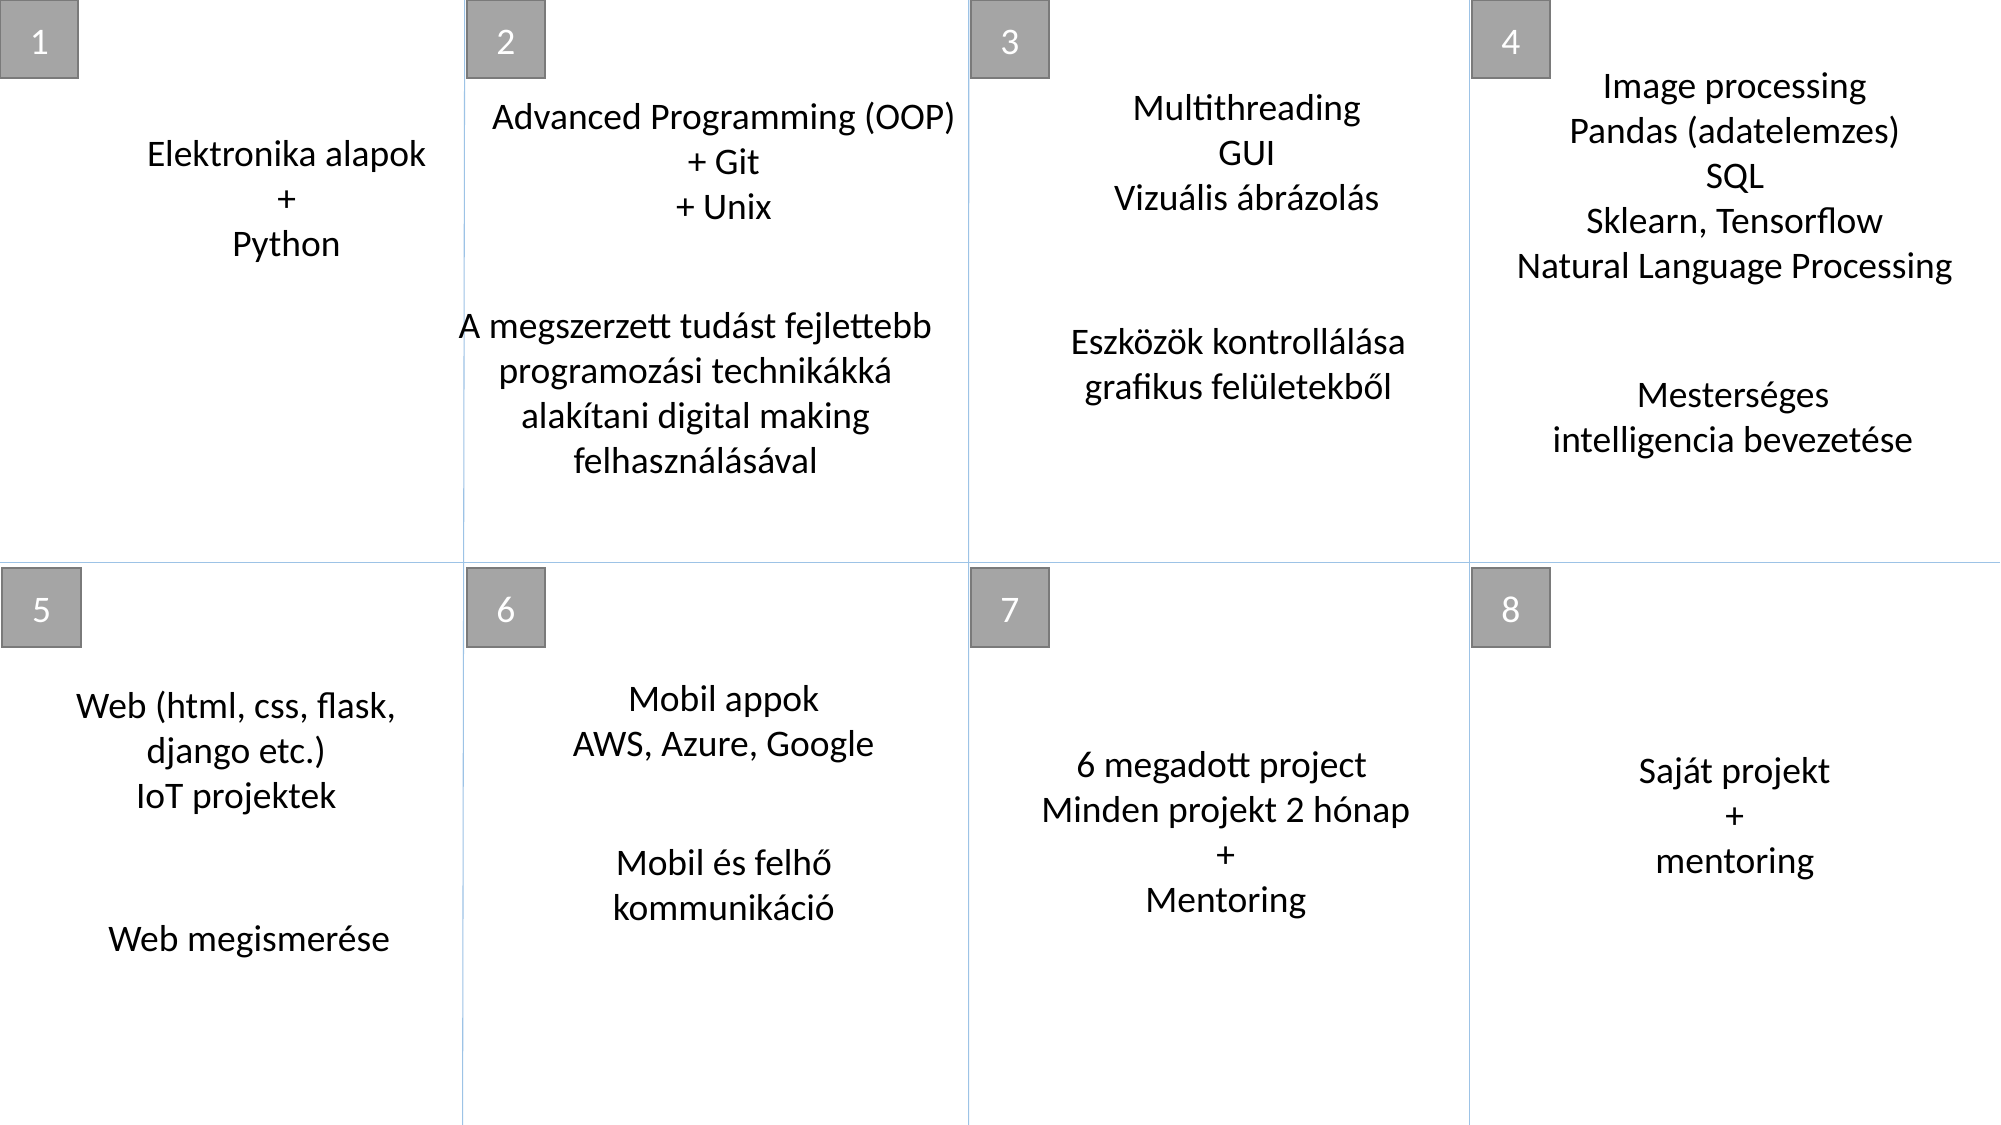

1
2
3
4
Image processing
Pandas (adatelemzes)
SQL
Sklearn, Tensorflow
Natural Language Processing

Multithreading
GUI
Vizuális ábrázolás

Advanced Programming (OOP)
+ Git
+ Unix
Elektronika alapok
+
Python
A megszerzett tudást fejlettebb programozási technikákká alakítani digital making felhasználásával
Eszközök kontrollálása grafikus felületekből
Mesterséges intelligencia bevezetése
6
7
8
5
Mobil appok
AWS, Azure, Google
Web (html, css, flask, django etc.)
IoT projektek
6 megadott project
Minden projekt 2 hónap
+
Mentoring
Saját projekt
+
mentoring
Mobil és felhő kommunikáció
Web megismerése